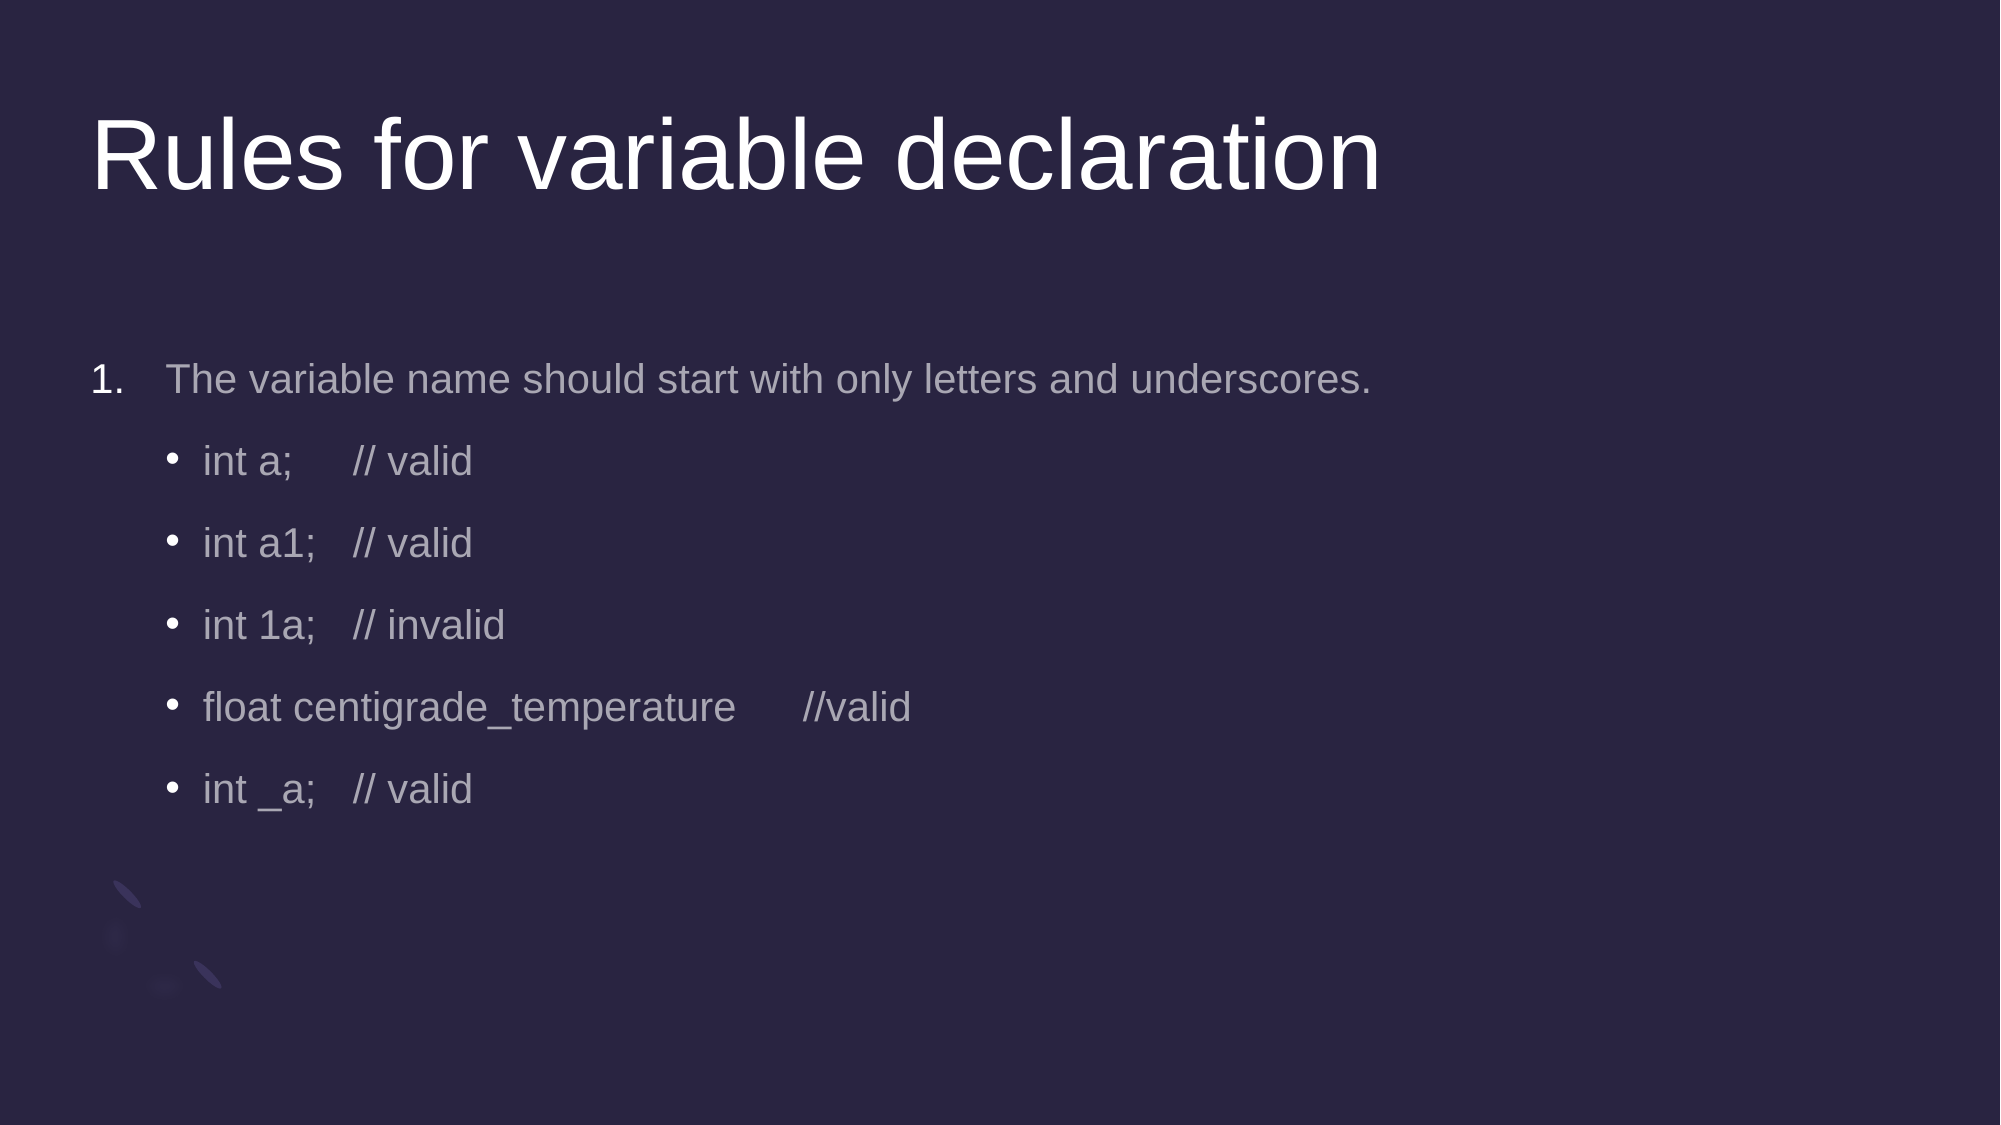

# Rules for variable declaration
The variable name should start with only letters and underscores.
int a;	// valid
int a1;	// valid
int 1a;	// invalid
float centigrade_temperature	//valid
int _a;	// valid